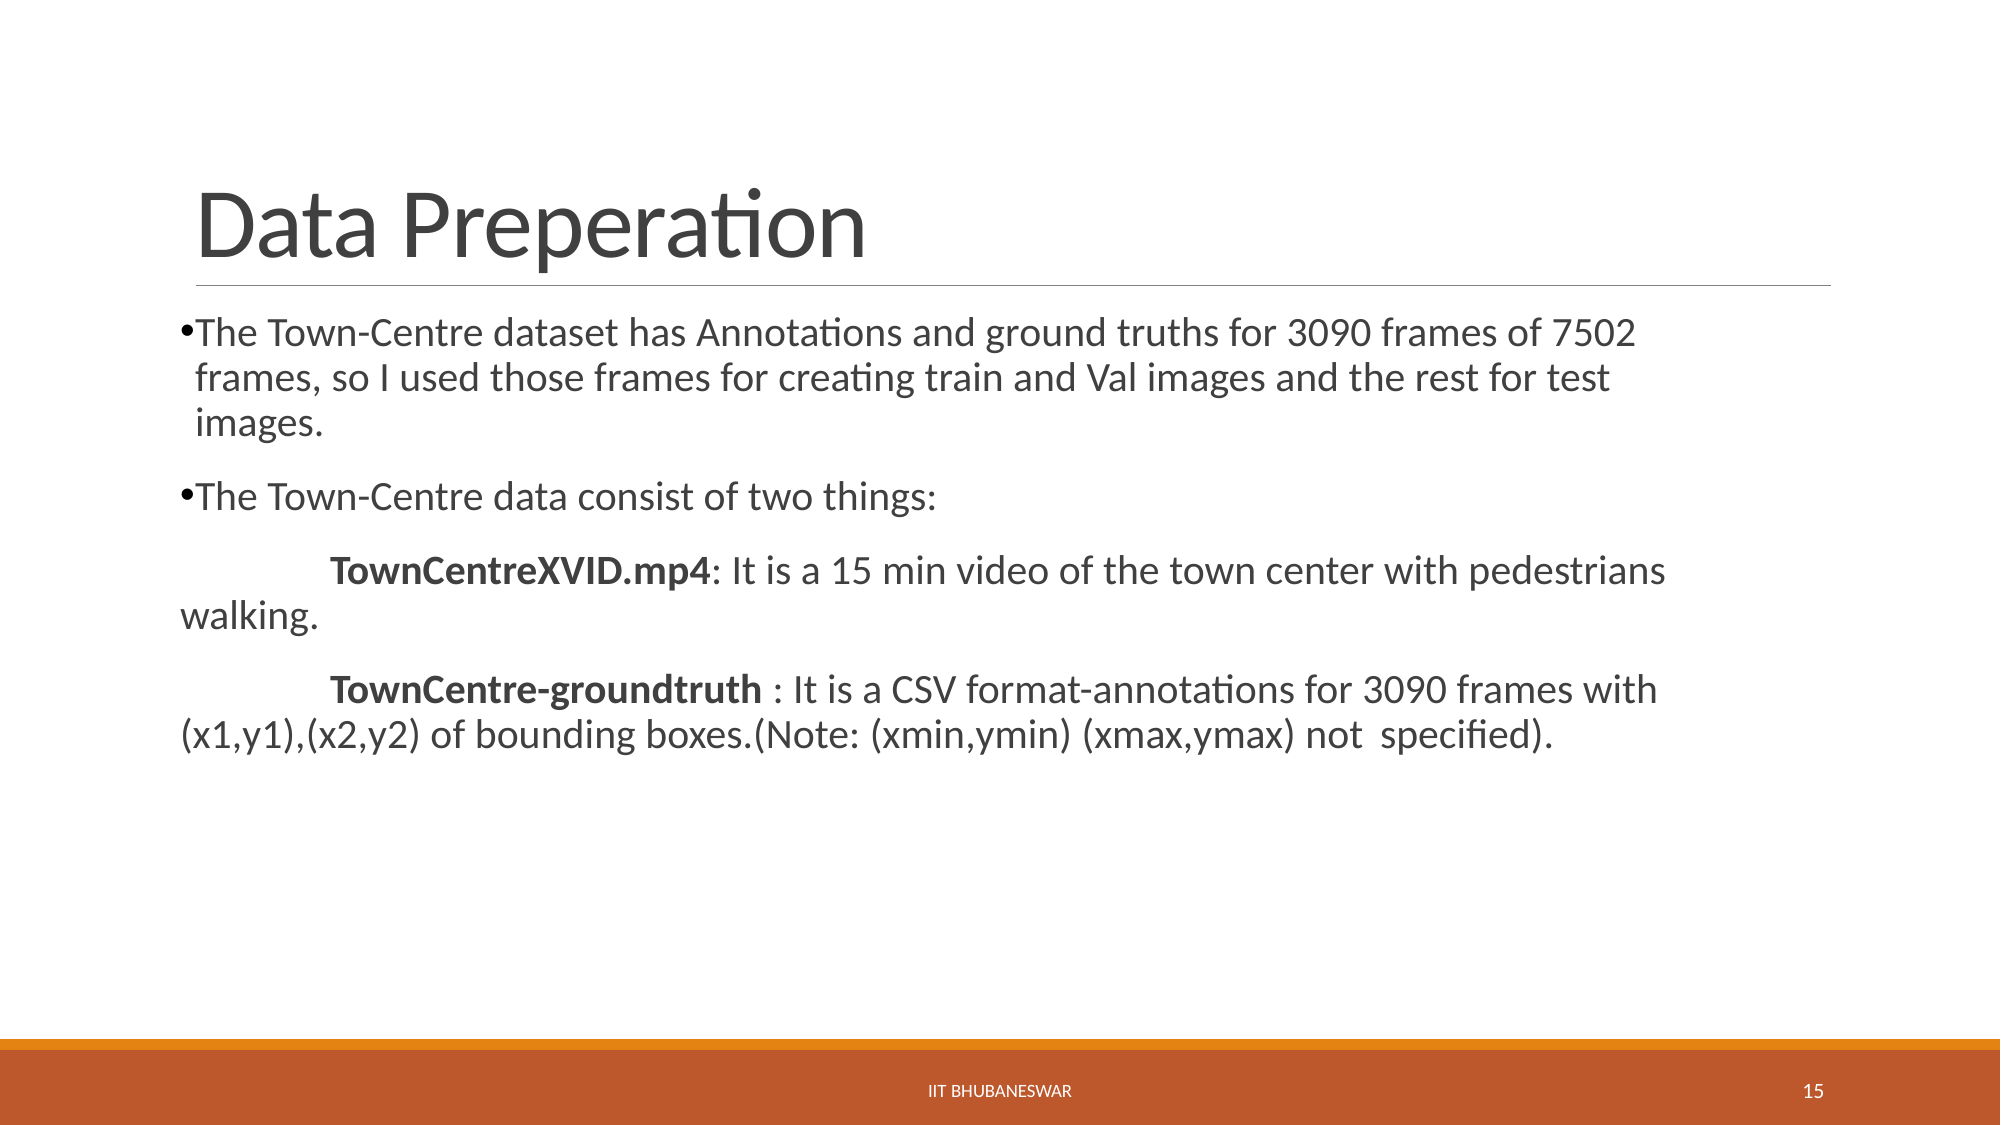

# Data Preperation
The Town-Centre dataset has Annotations and ground truths for 3090 frames of 7502 frames, so I used those frames for creating train and Val images and the rest for test images.
The Town-Centre data consist of two things:
	TownCentreXVID.mp4: It is a 15 min video of the town center with pedestrians 	walking.
	TownCentre-groundtruth : It is a CSV format-annotations for 3090 frames with 	(x1,y1),(x2,y2) of bounding boxes.(Note: (xmin,ymin) (xmax,ymax) not 	specified).
IIT BHUBANESWAR
15